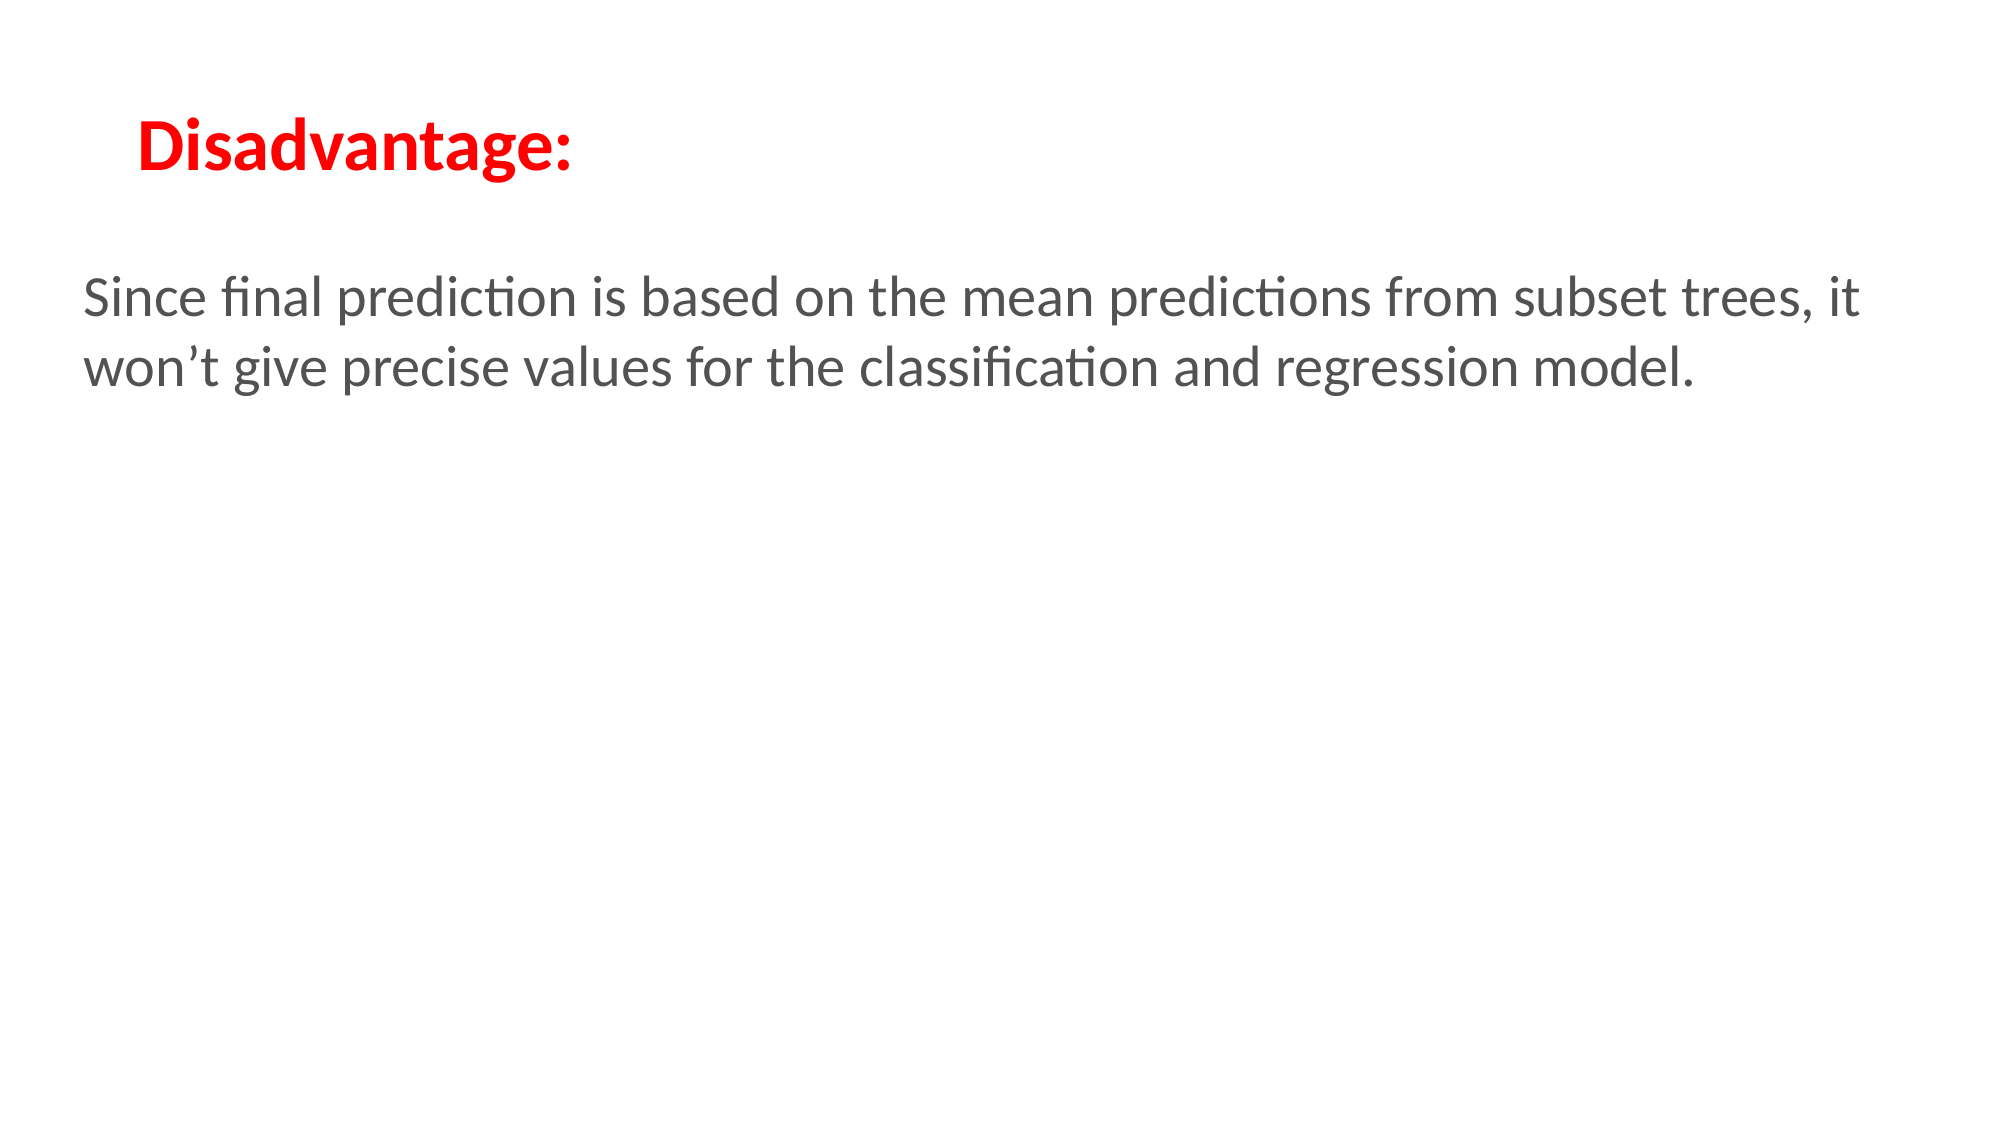

# Disadvantage:
Since final prediction is based on the mean predictions from subset trees, it
won’t give precise values for the classification and regression model.